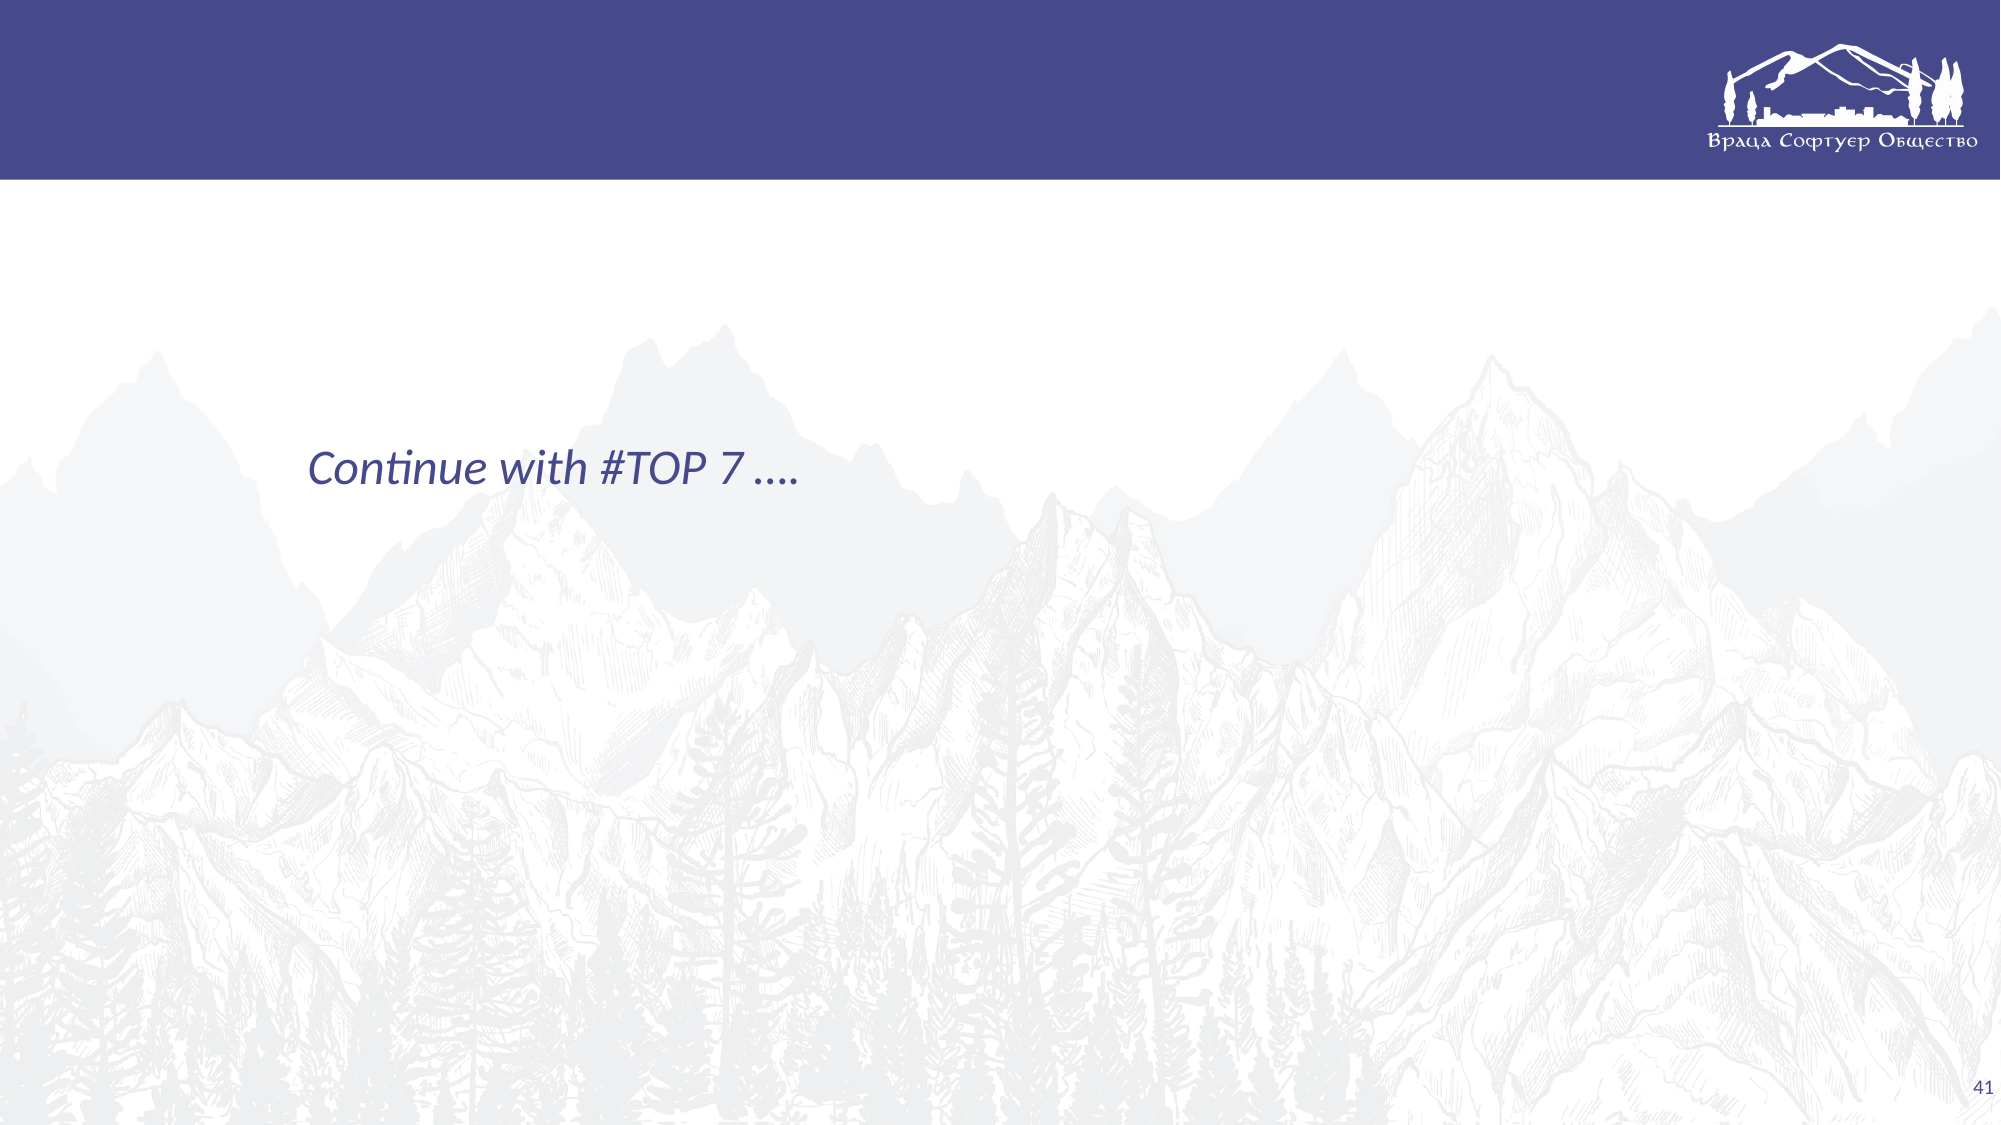

# S

Continue with #TOP 7 ….
41